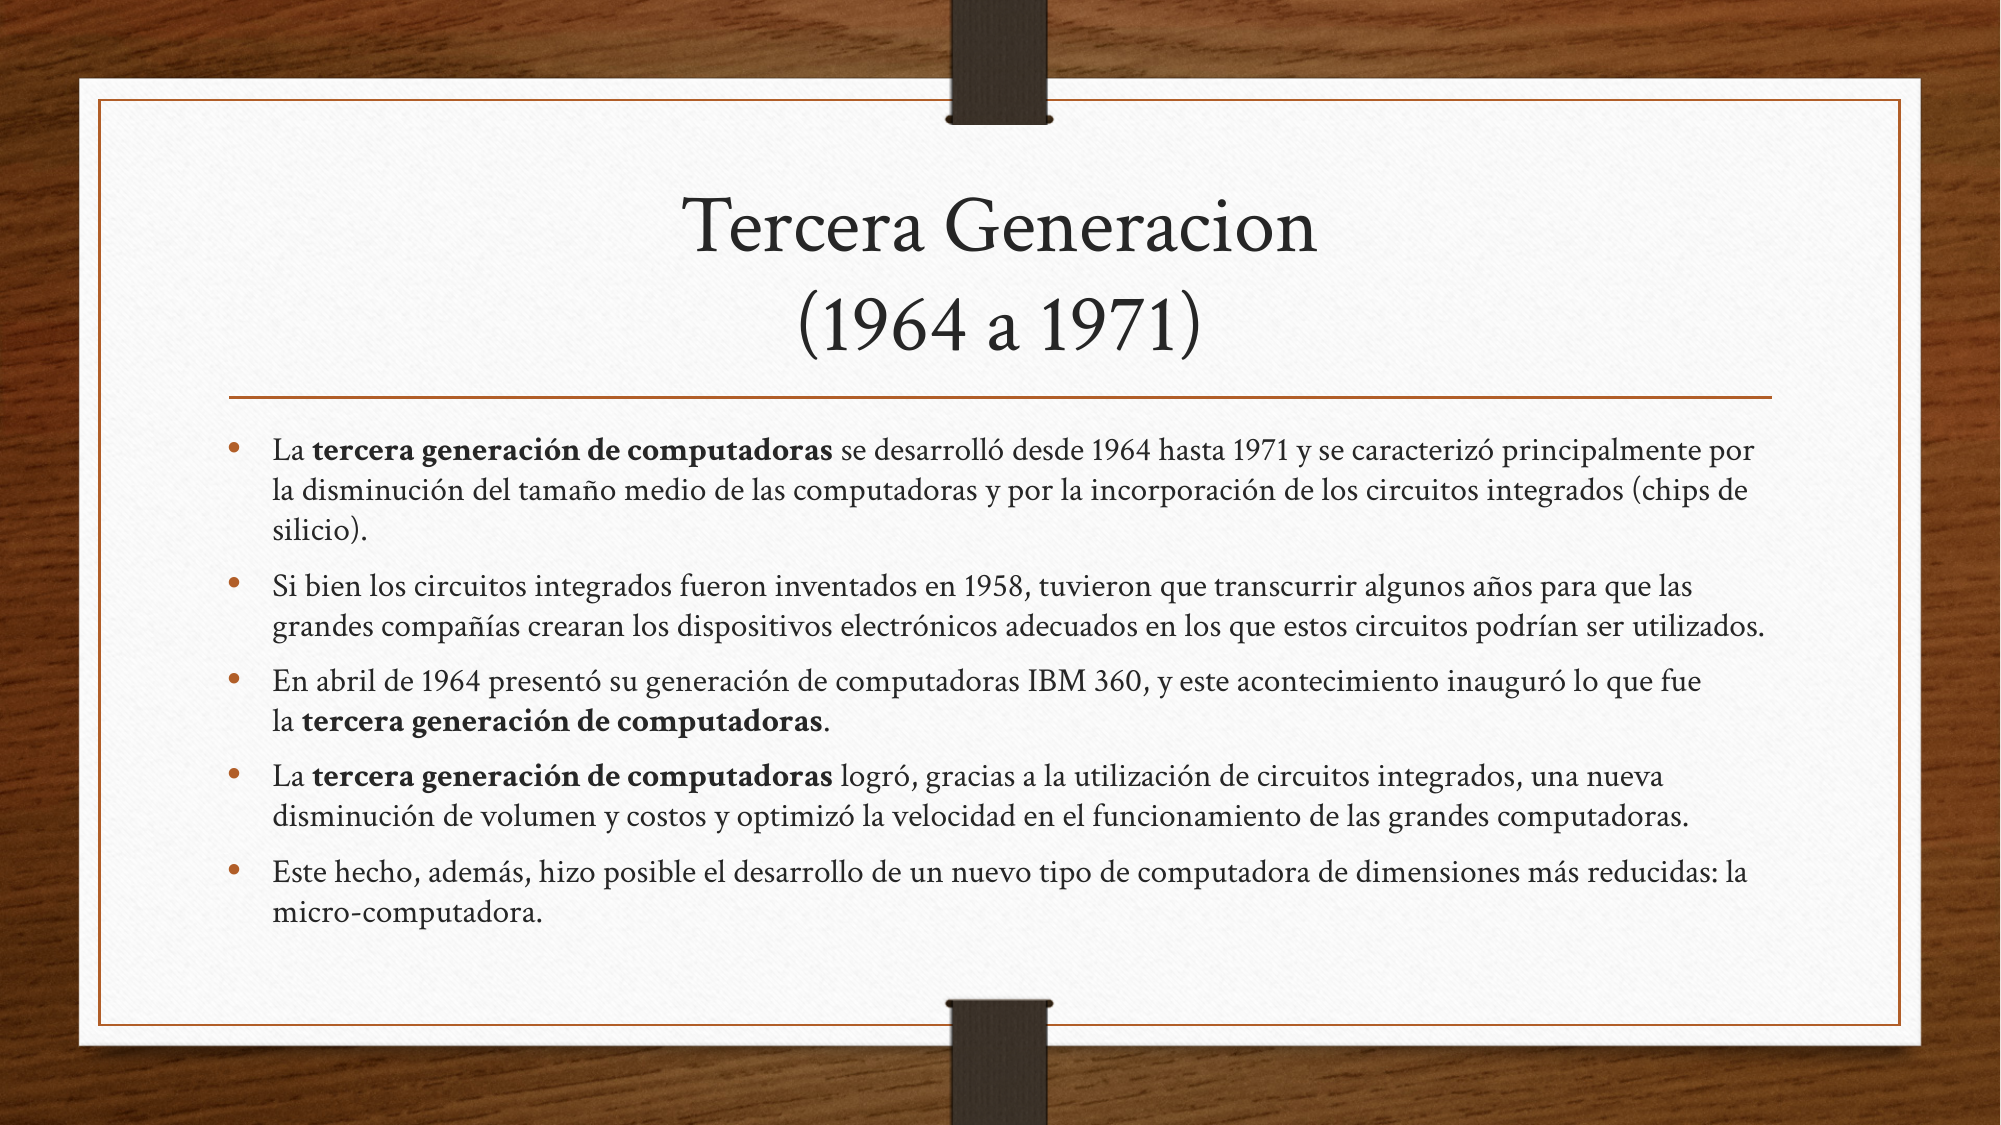

# Tercera Generacion (1964 a 1971)
La tercera generación de computadoras se desarrolló desde 1964 hasta 1971 y se caracterizó principalmente por la disminución del tamaño medio de las computadoras y por la incorporación de los circuitos integrados (chips de silicio).
Si bien los circuitos integrados fueron inventados en 1958, tuvieron que transcurrir algunos años para que las grandes compañías crearan los dispositivos electrónicos adecuados en los que estos circuitos podrían ser utilizados.
En abril de 1964 presentó su generación de computadoras IBM 360, y este acontecimiento inauguró lo que fue la tercera generación de computadoras.
La tercera generación de computadoras logró, gracias a la utilización de circuitos integrados, una nueva disminución de volumen y costos y optimizó la velocidad en el funcionamiento de las grandes computadoras.
Este hecho, además, hizo posible el desarrollo de un nuevo tipo de computadora de dimensiones más reducidas: la micro-computadora.